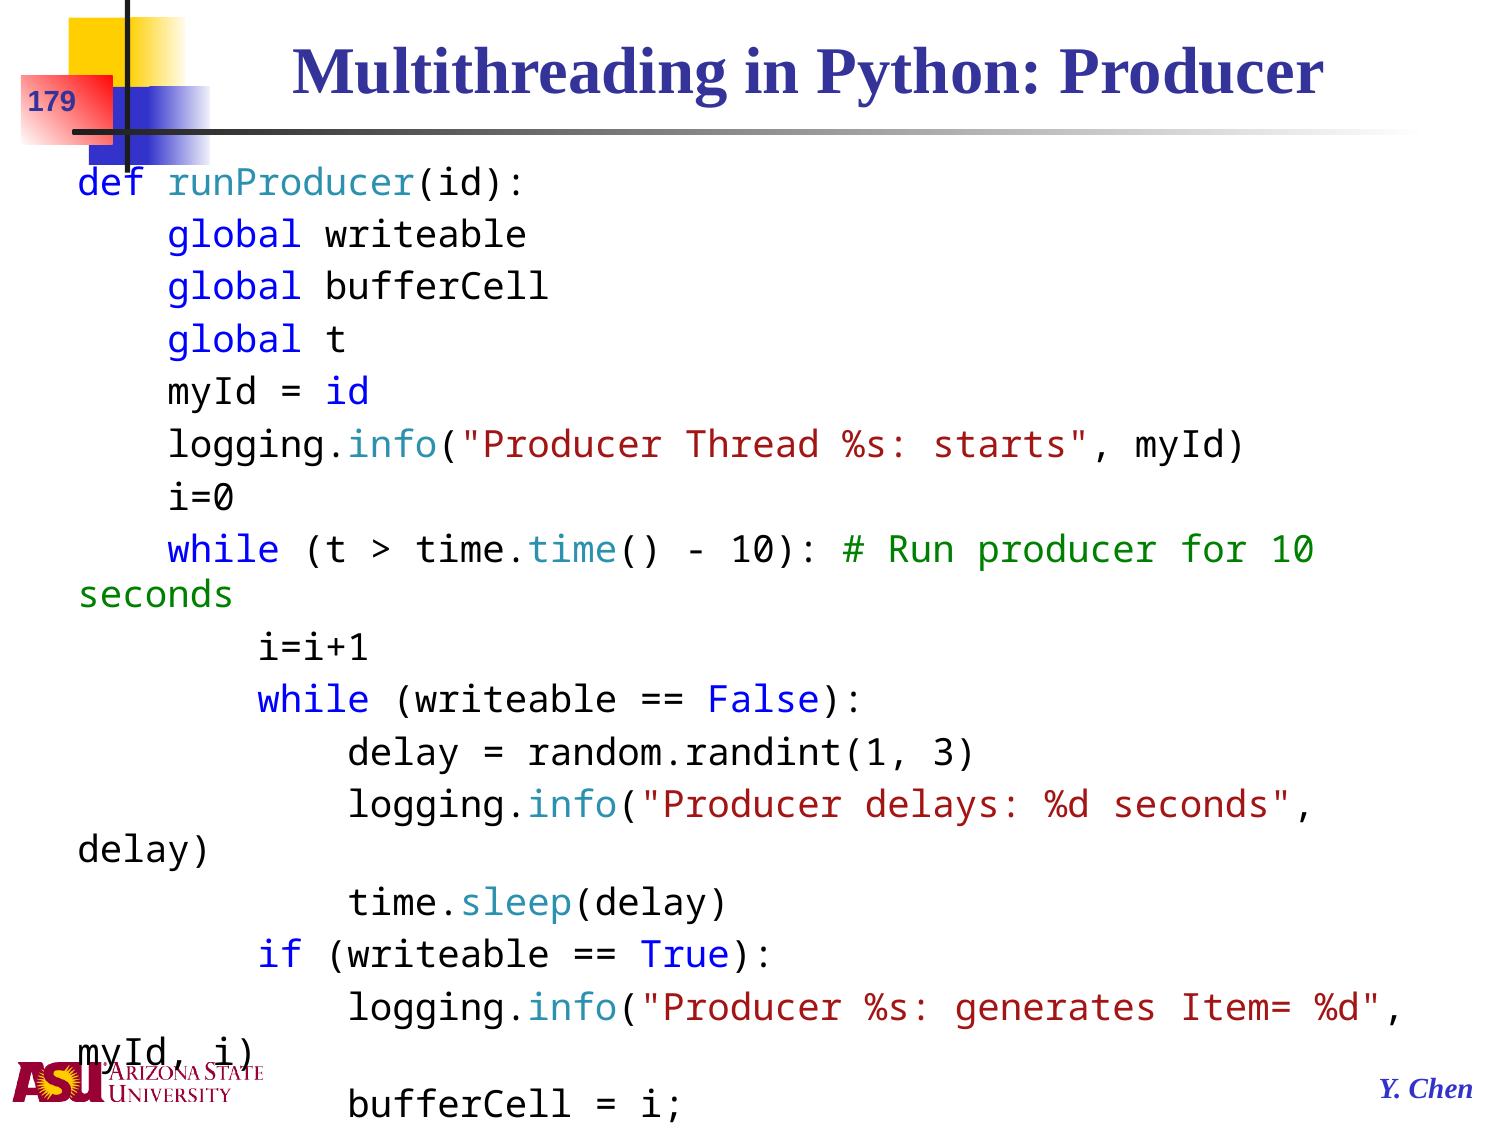

# Multithreading in Python: Producer
179
def runProducer(id):
    global writeable
    global bufferCell
    global t
    myId = id
    logging.info("Producer Thread %s: starts", myId)
    i=0
    while (t > time.time() - 10): # Run producer for 10 seconds
        i=i+1
        while (writeable == False):
            delay = random.randint(1, 3)
            logging.info("Producer delays: %d seconds", delay)
            time.sleep(delay)
        if (writeable == True):
            logging.info("Producer %s: generates Item= %d", myId, i)
            bufferCell = i;
            writeable = False;